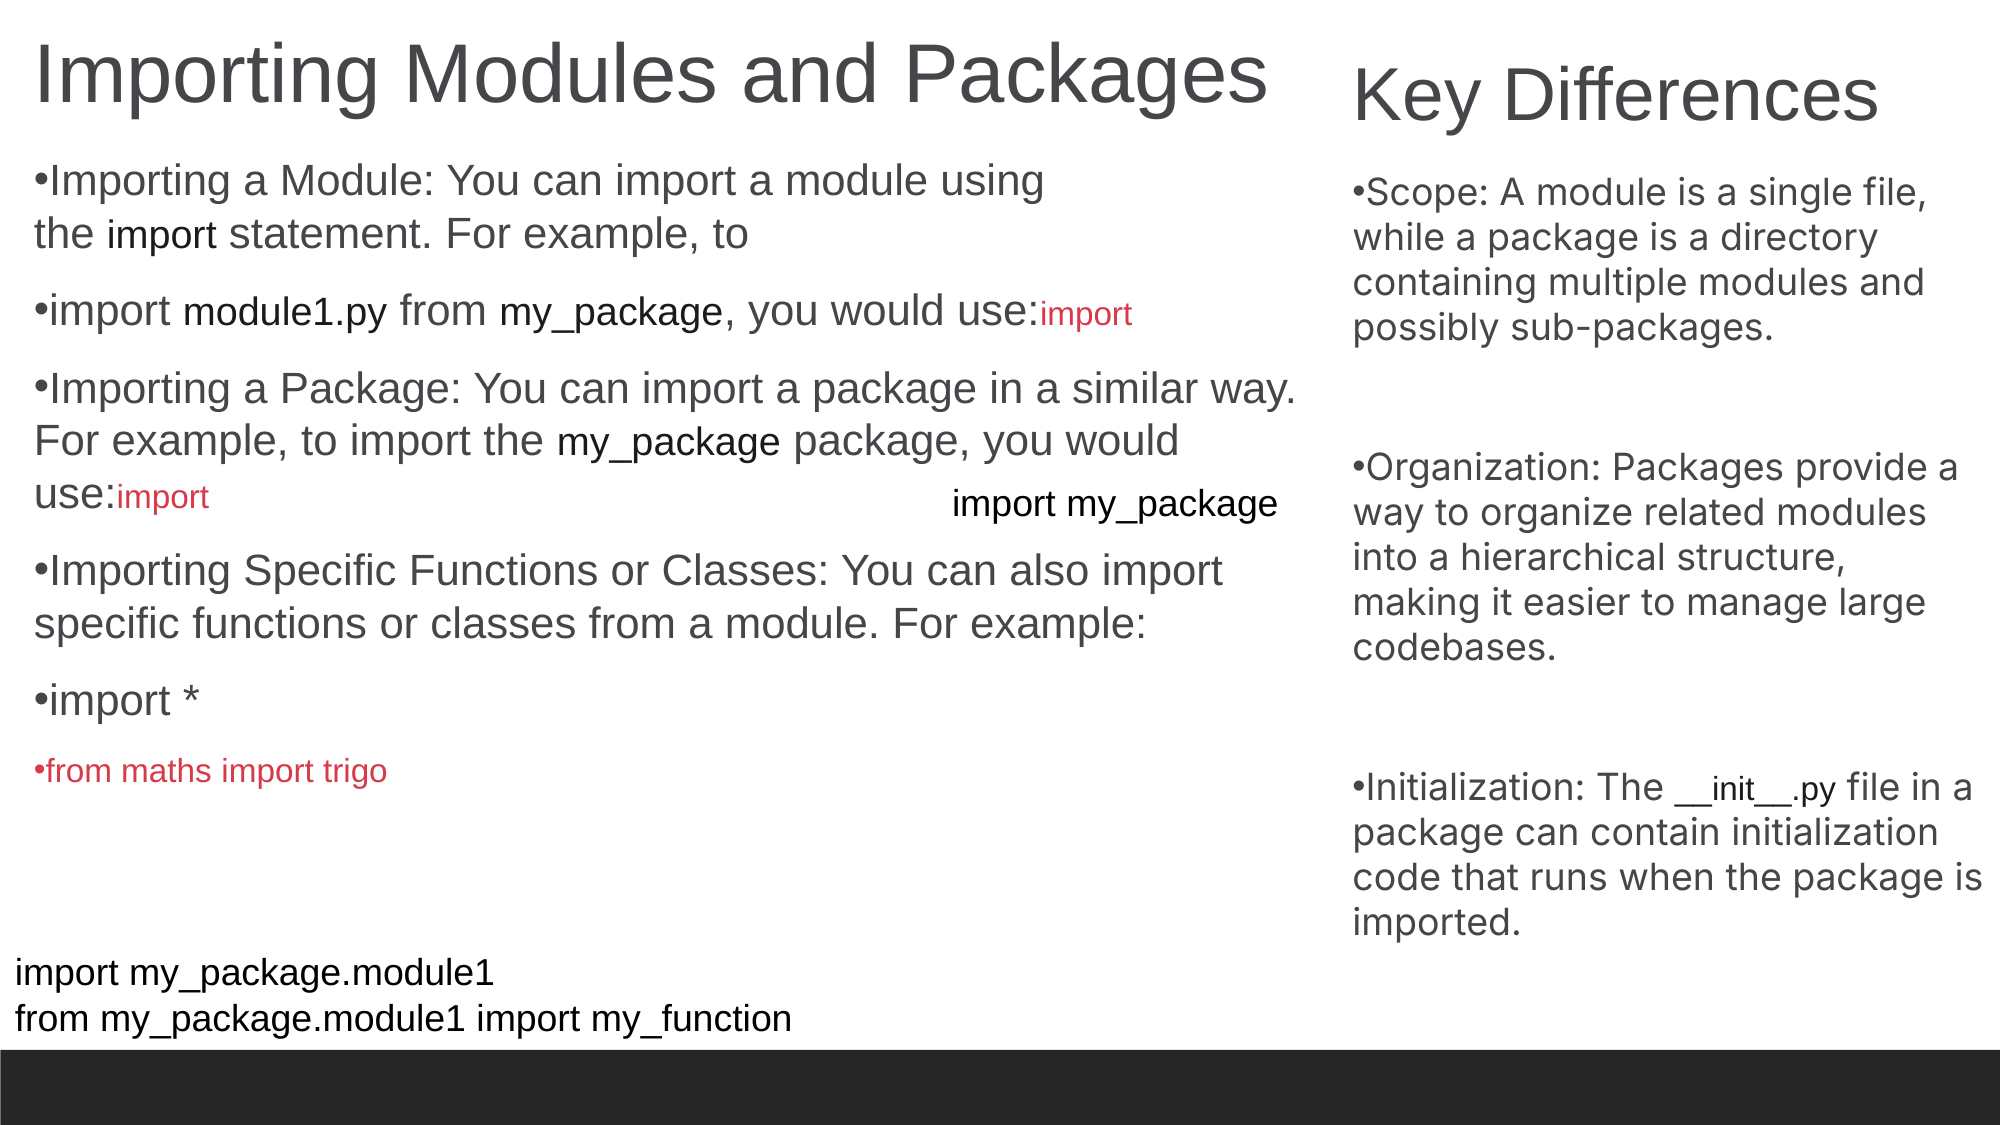

Importing Modules and Packages
Importing a Module: You can import a module using the import statement. For example, to
import module1.py from my_package, you would use:import
Importing a Package: You can import a package in a similar way. For example, to import the my_package package, you would use:import
Importing Specific Functions or Classes: You can also import specific functions or classes from a module. For example:
import *
from maths import trigo
Key Differences
Scope: A module is a single file, while a package is a directory containing multiple modules and possibly sub-packages.

Organization: Packages provide a way to organize related modules into a hierarchical structure, making it easier to manage large codebases.

Initialization: The __init__.py file in a package can contain initialization code that runs when the package is imported.
import my_package
import my_package.module1
from my_package.module1 import my_function